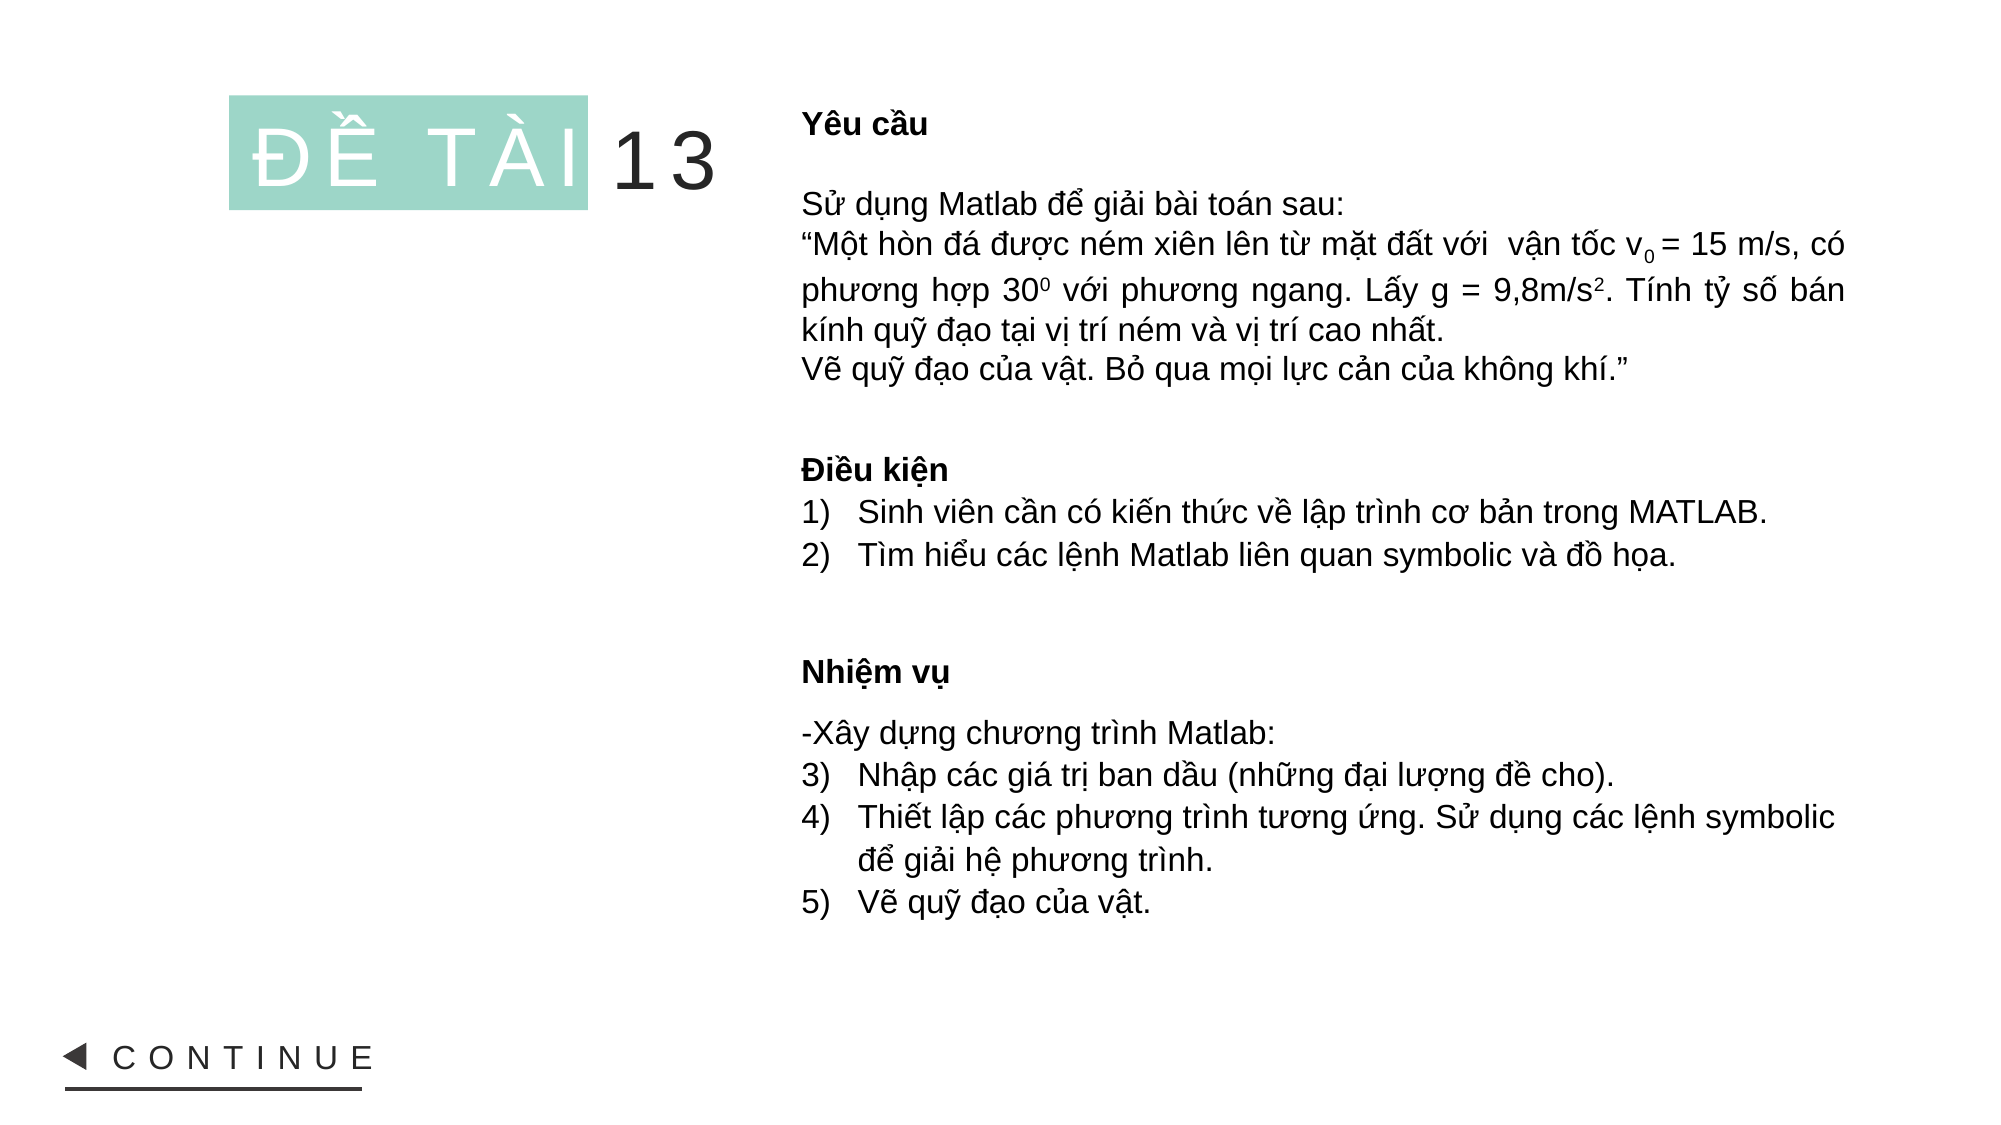

Yêu cầu

Sử dụng Matlab để giải bài toán sau:
“Một hòn đá được ném xiên lên từ mặt đất với  vận tốc v0 = 15 m/s, có phương hợp 300 với phương ngang. Lấy g = 9,8m/s2. Tính tỷ số bán kính quỹ đạo tại vị trí ném và vị trí cao nhất.
Vẽ quỹ đạo của vật. Bỏ qua mọi lực cản của không khí.”

Điều kiện
Sinh viên cần có kiến thức về lập trình cơ bản trong MATLAB.
Tìm hiểu các lệnh Matlab liên quan symbolic và đồ họa.

Nhiệm vụ
-Xây dựng chương trình Matlab:
Nhập các giá trị ban dầu (những đại lượng đề cho).
Thiết lập các phương trình tương ứng. Sử dụng các lệnh symbolic để giải hệ phương trình.
Vẽ quỹ đạo của vật.
ĐỀ TÀI
13
CONTINUE